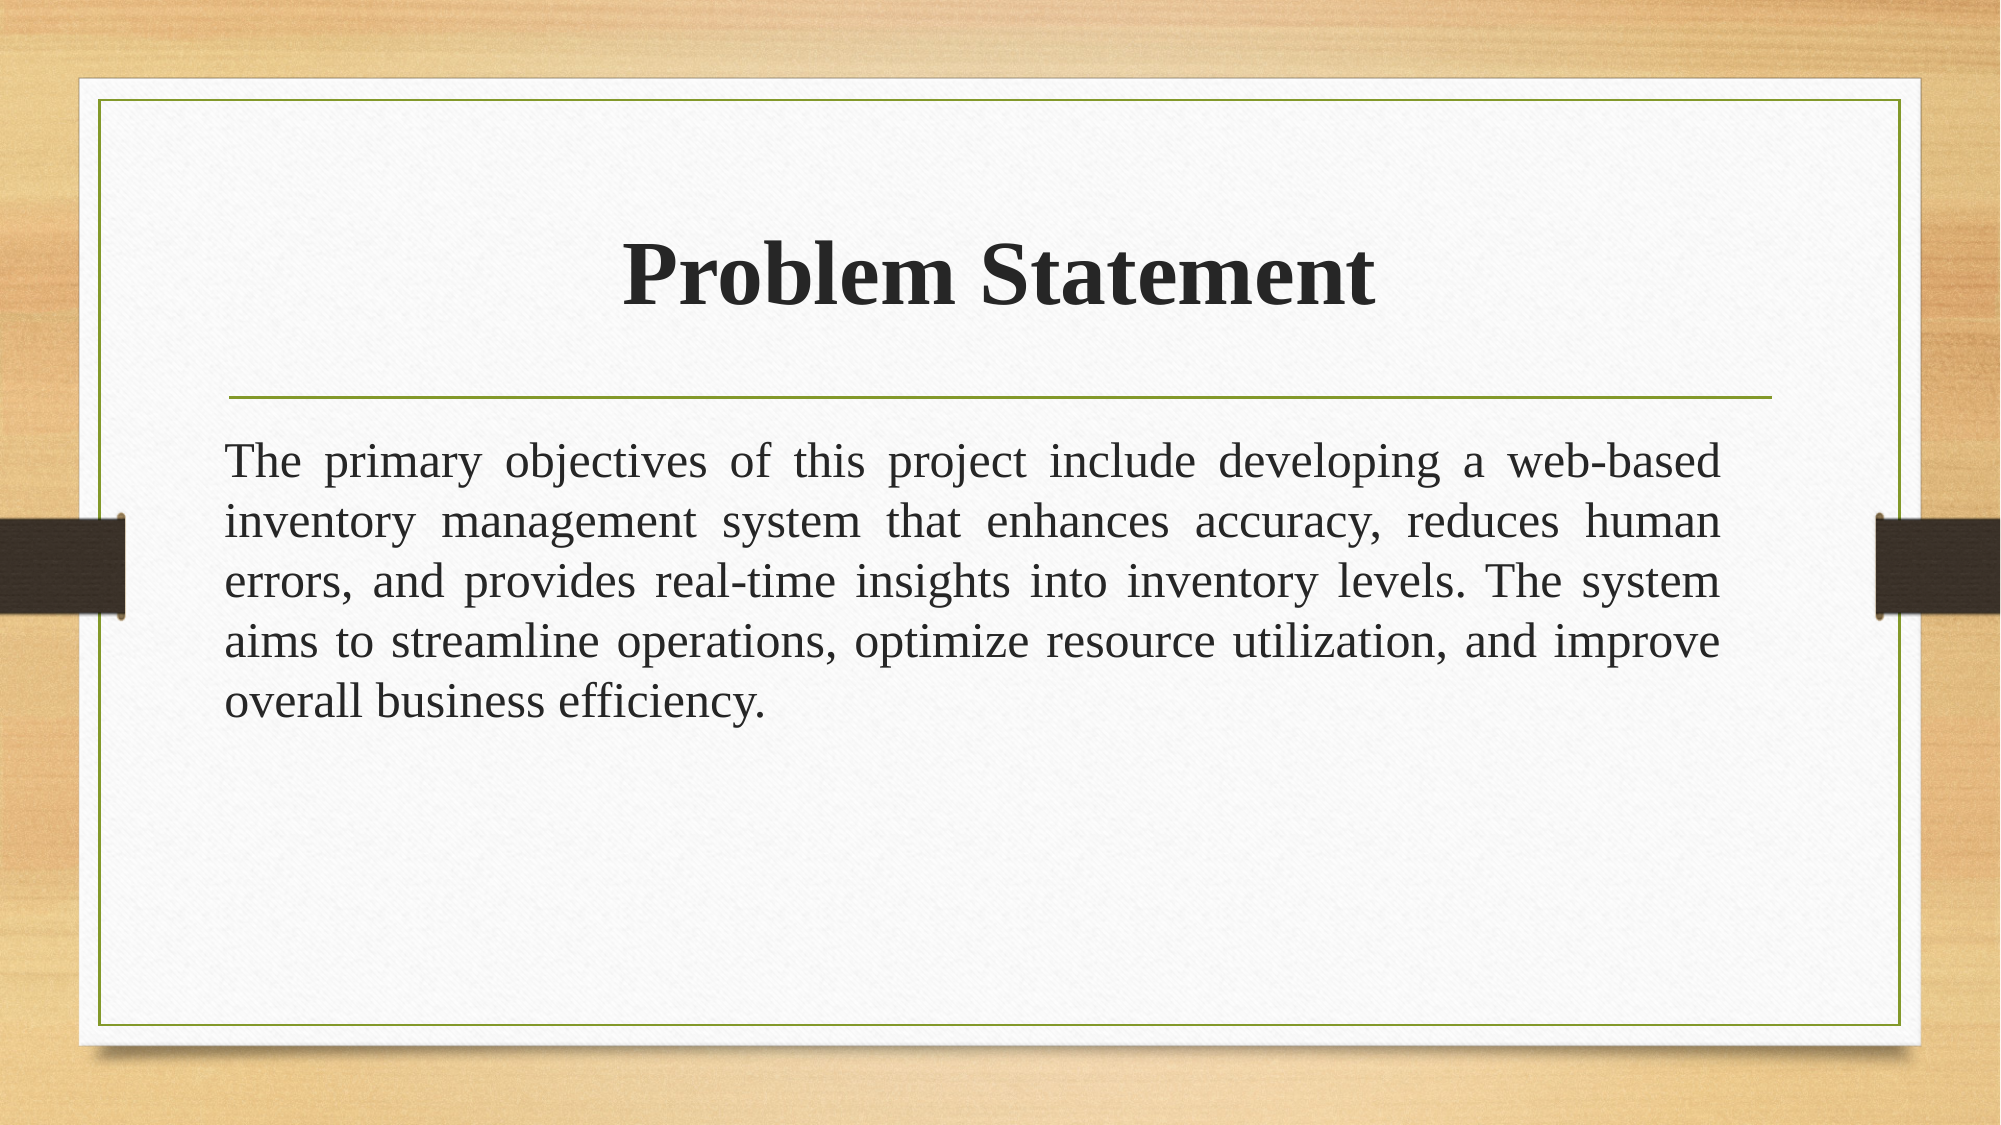

# Problem Statement
	The primary objectives of this project include developing a web-based inventory management system that enhances accuracy, reduces human errors, and provides real-time insights into inventory levels. The system aims to streamline operations, optimize resource utilization, and improve overall business efficiency.